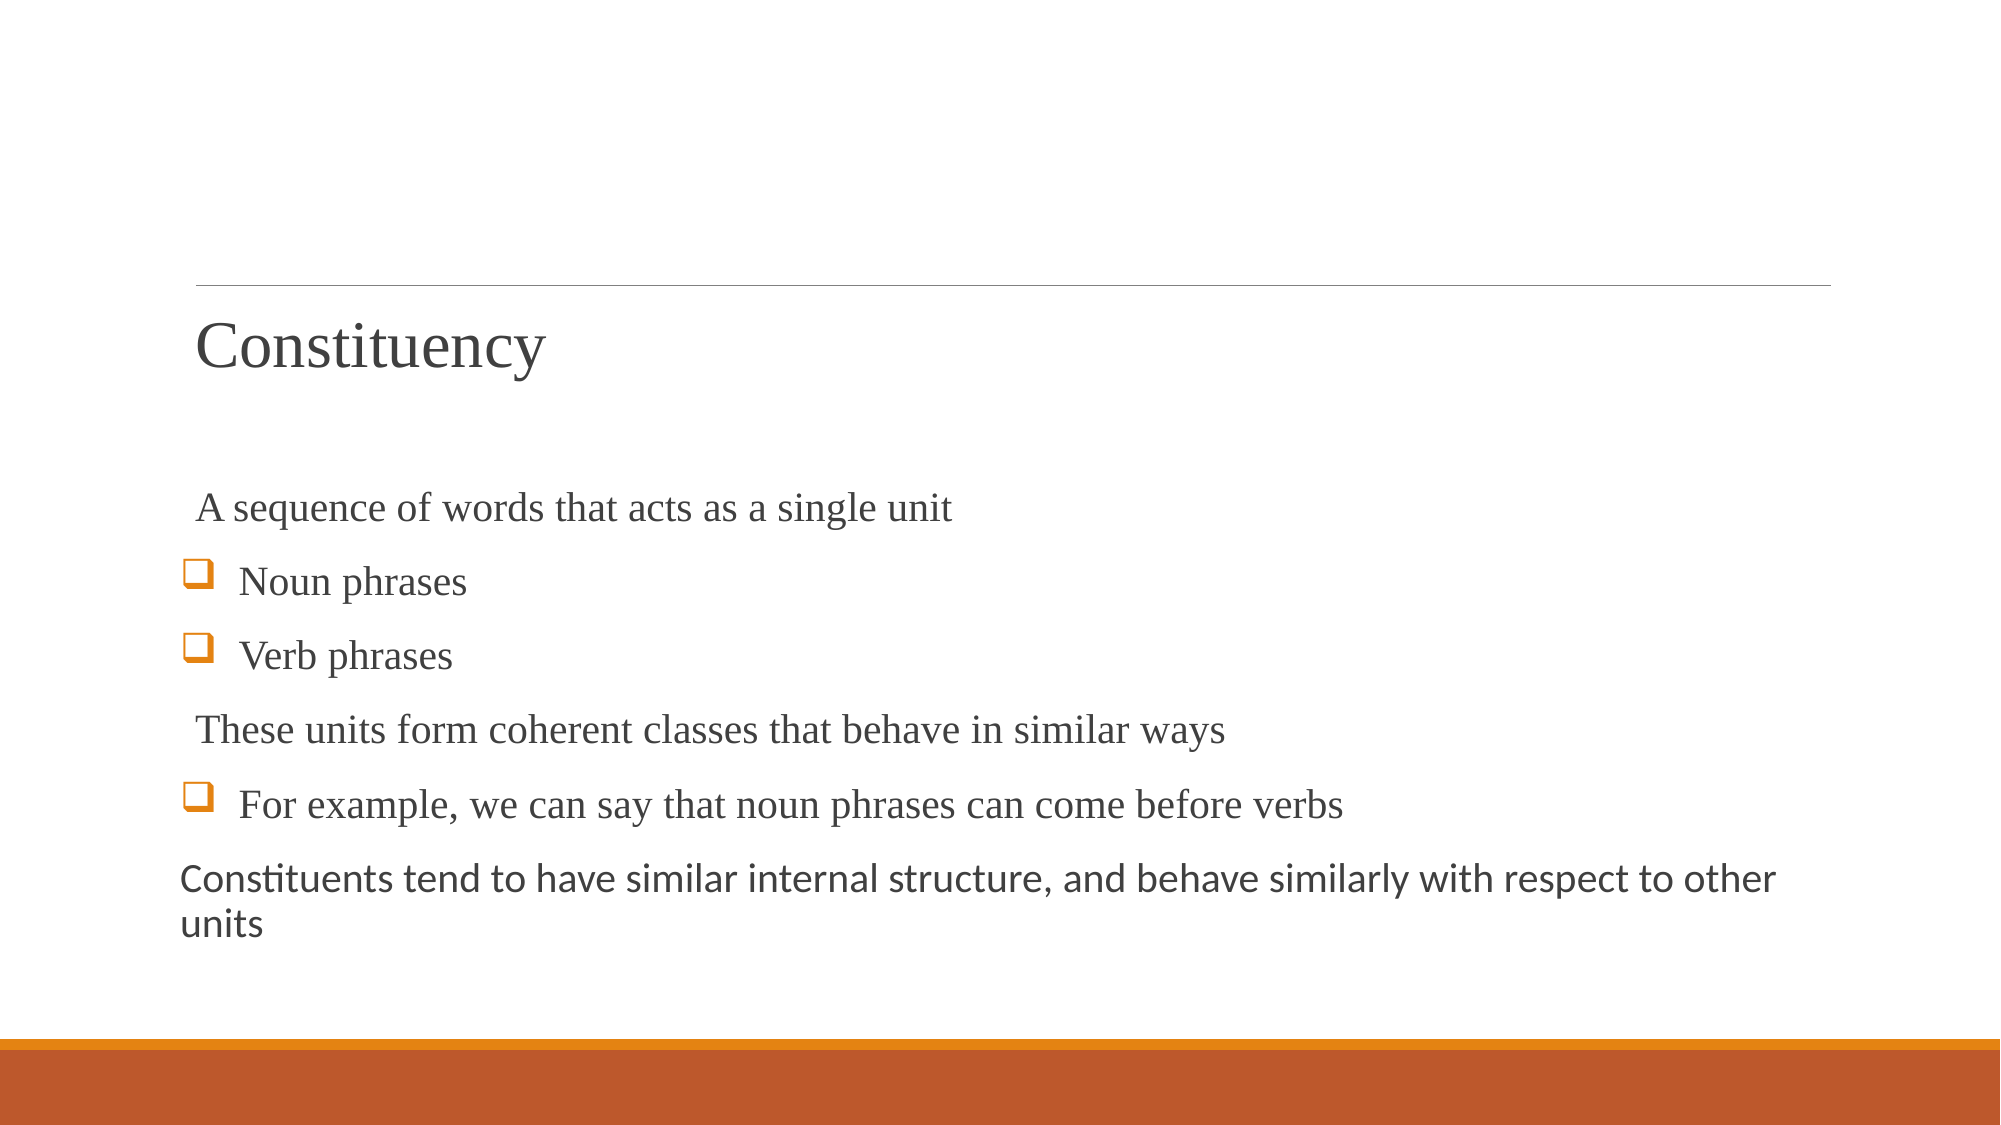

#
Constituency

A sequence of words that acts as a single unit
  Noun phrases
  Verb phrases
These units form coherent classes that behave in similar ways
  For example, we can say that noun phrases can come before verbs
Constituents tend to have similar internal structure, and behave similarly with respect to other units